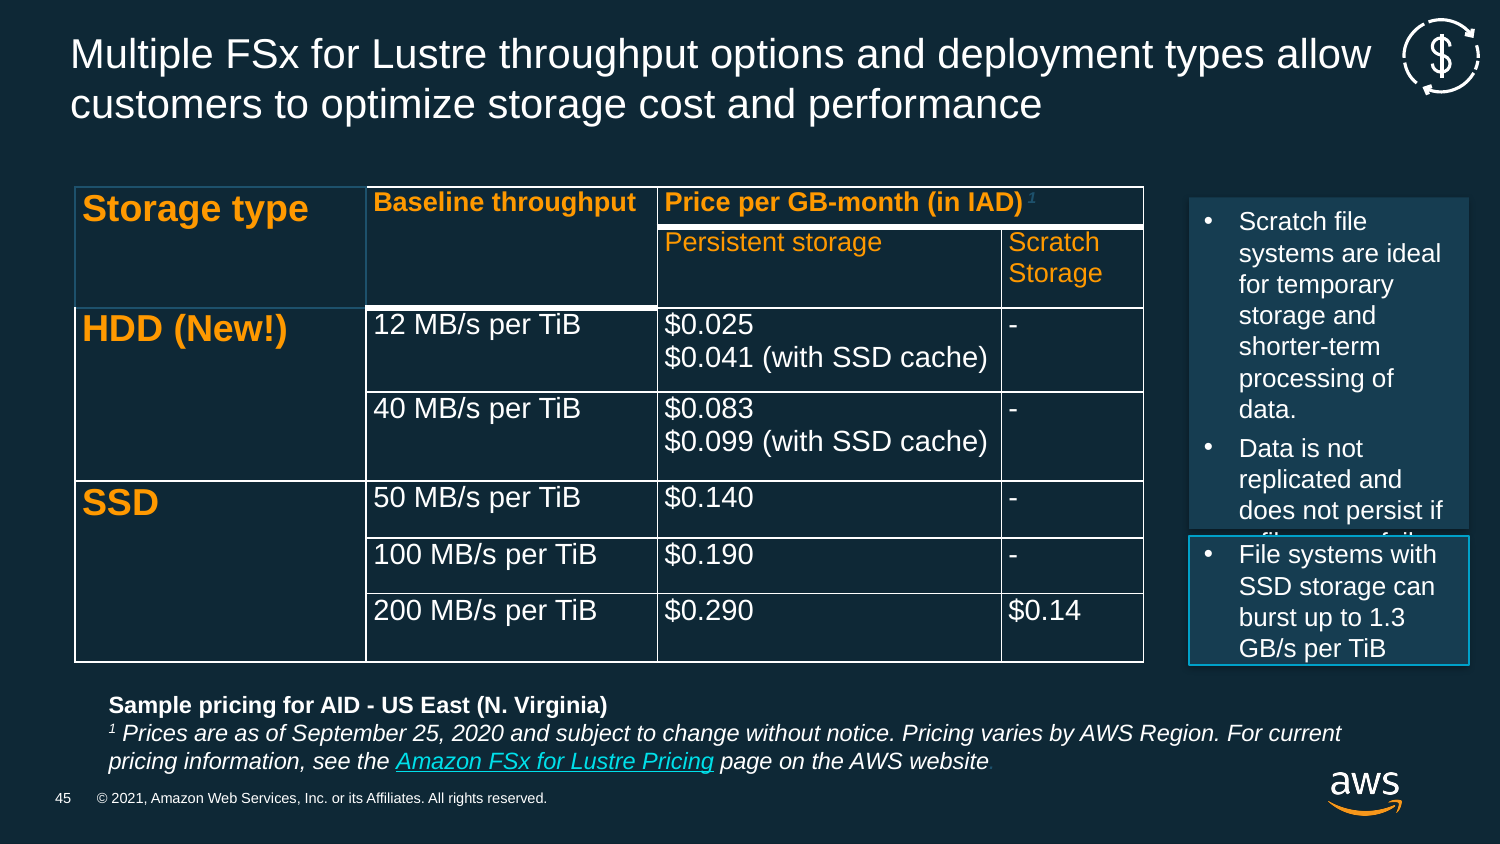

# Multiple FSx for Lustre throughput options and deployment types allow customers to optimize storage cost and performance
| Storage type | Baseline throughput | Price per GB-month (in IAD) 1 |  |
| --- | --- | --- | --- |
|  |  | Persistent storage | Scratch Storage |
| HDD (New!) | 12 MB/s per TiB | $0.025 $0.041 (with SSD cache) | - |
|  | 40 MB/s per TiB | $0.083 $0.099 (with SSD cache) | - |
| SSD | 50 MB/s per TiB | $0.140 | - |
|  | 100 MB/s per TiB | $0.190 | - |
|  | 200 MB/s per TiB | $0.290 | $0.14 |
Scratch file systems are ideal for temporary storage and shorter-term processing of data.
Data is not replicated and does not persist if a file server fails.
File systems with SSD storage can burst up to 1.3 GB/s per TiB
Sample pricing for AID - US East (N. Virginia)
1 Prices are as of September 25, 2020 and subject to change without notice. Pricing varies by AWS Region. For current pricing information, see the Amazon FSx for Lustre Pricing page on the AWS website.